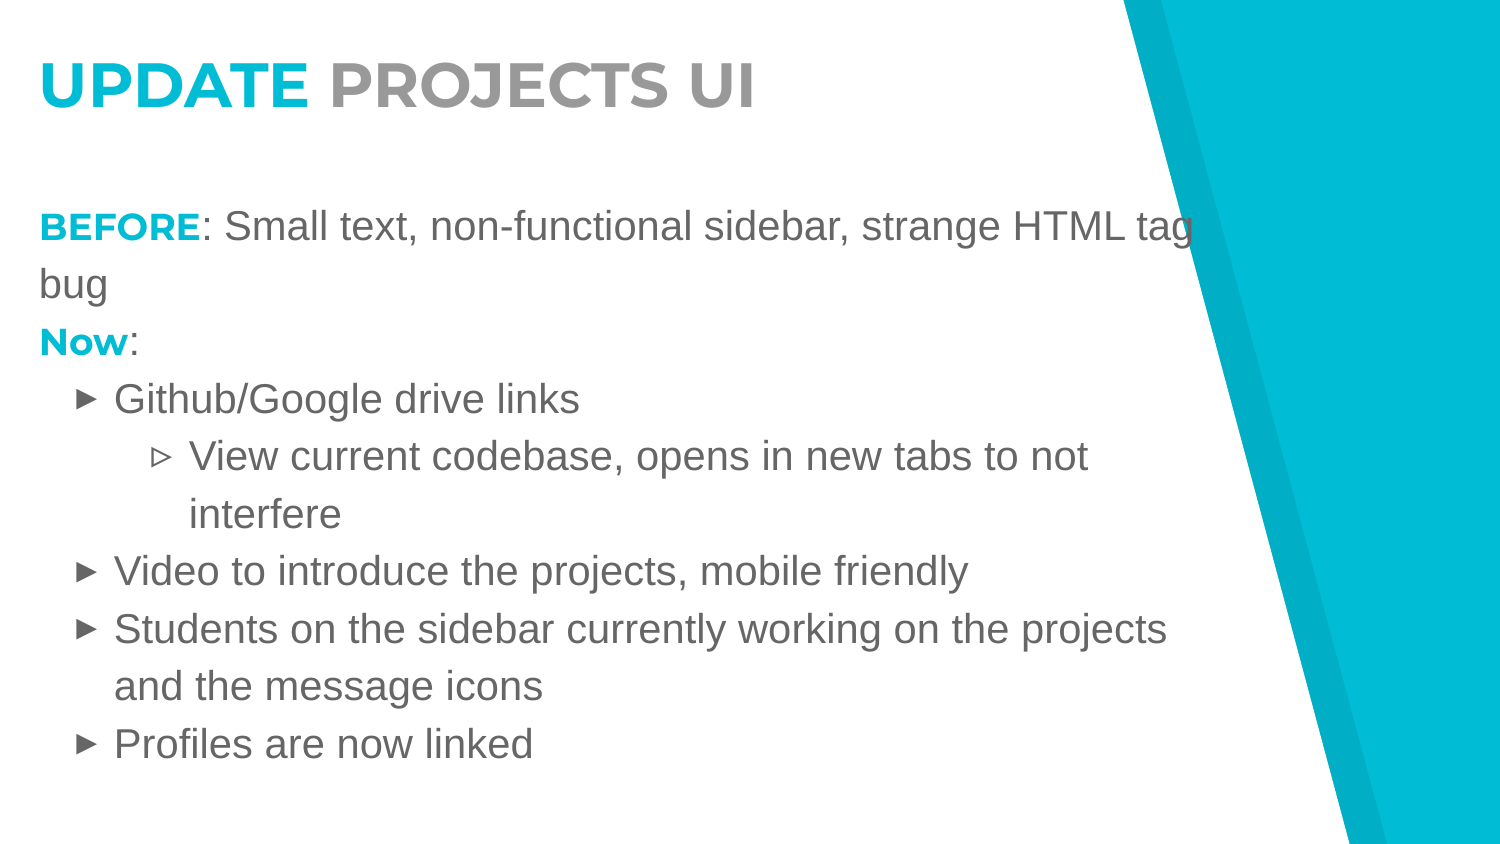

UPDATE PROJECTS UI
BEFORE: Small text, non-functional sidebar, strange HTML tag bug
Now:
Github/Google drive links
View current codebase, opens in new tabs to not interfere
Video to introduce the projects, mobile friendly
Students on the sidebar currently working on the projects and the message icons
Profiles are now linked